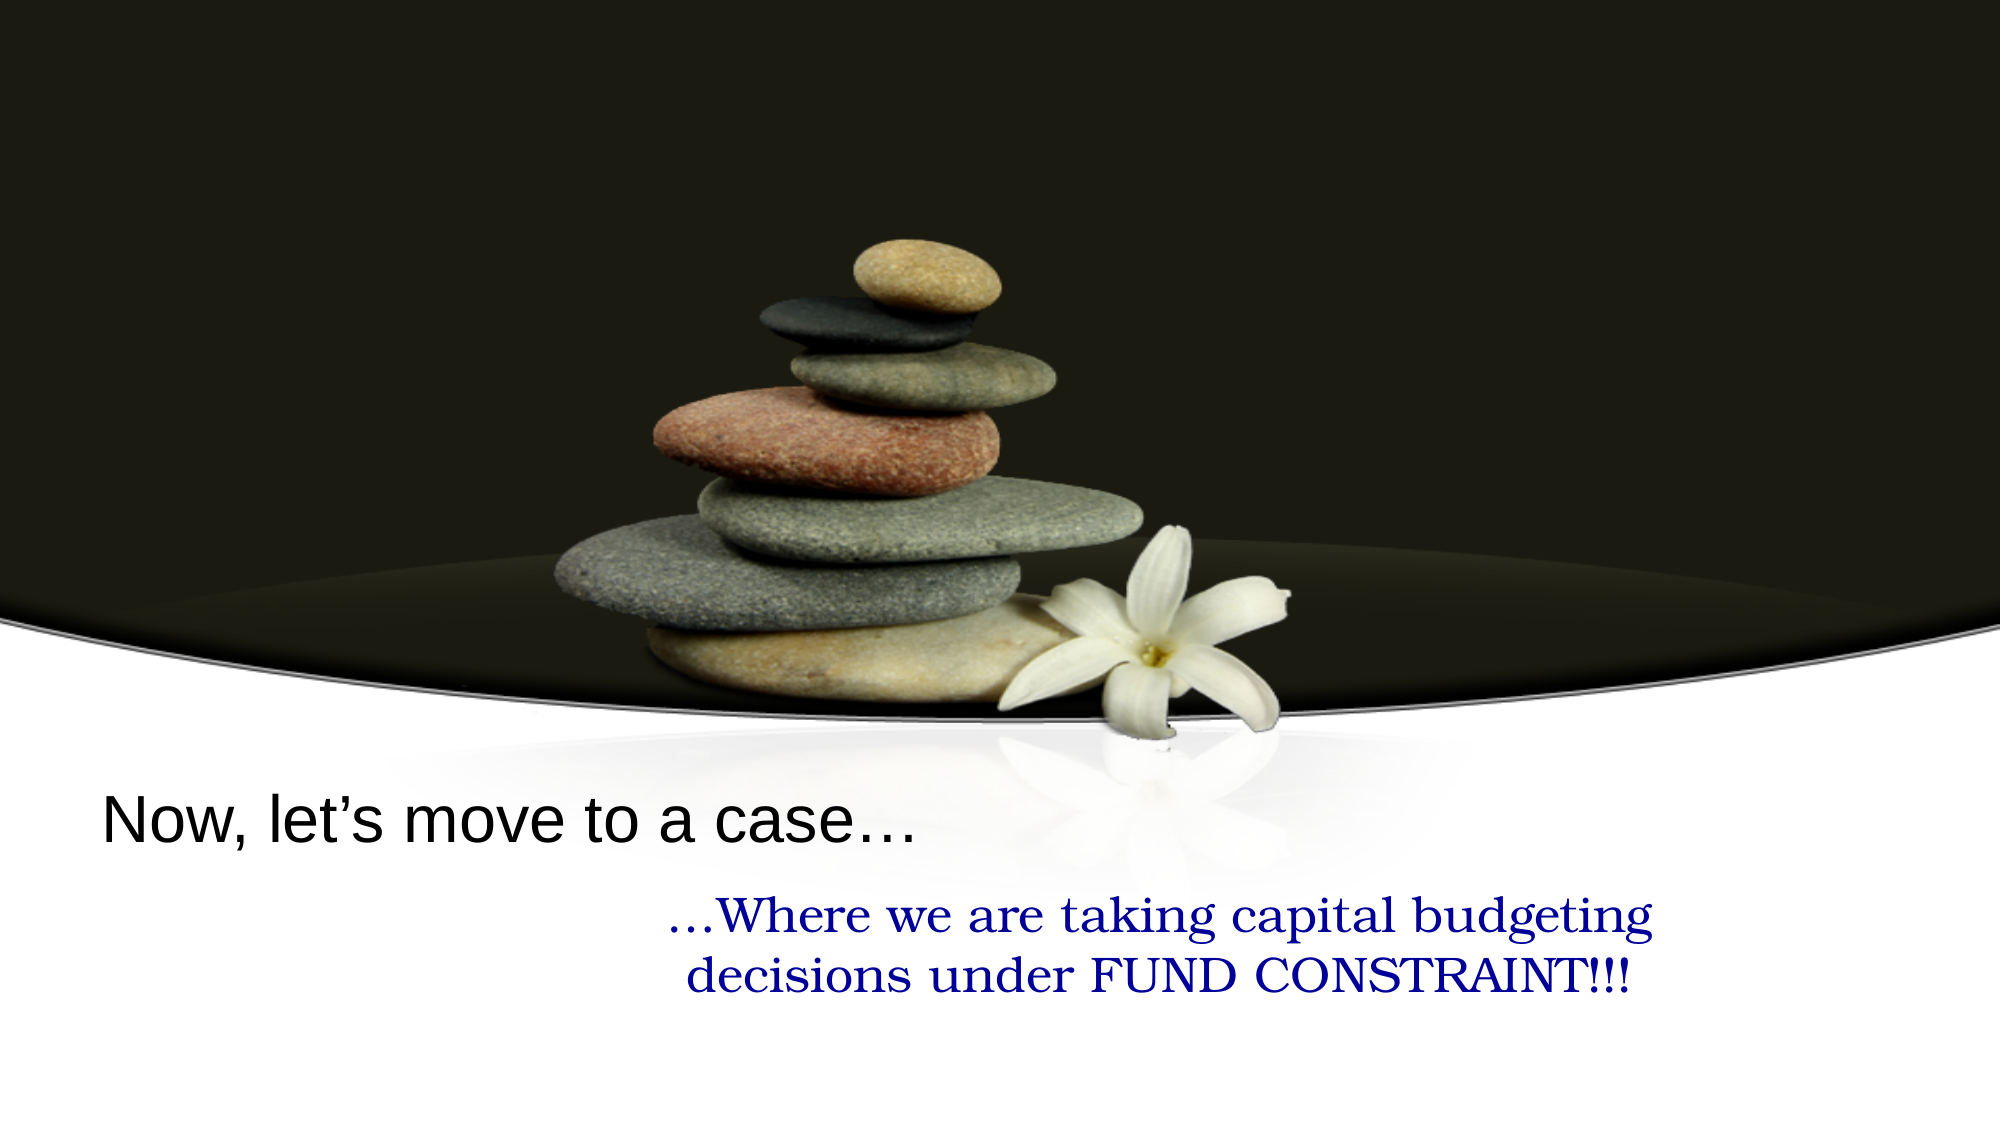

# Now, let’s move to a case…
…Where we are taking capital budgeting decisions under FUND CONSTRAINT!!!